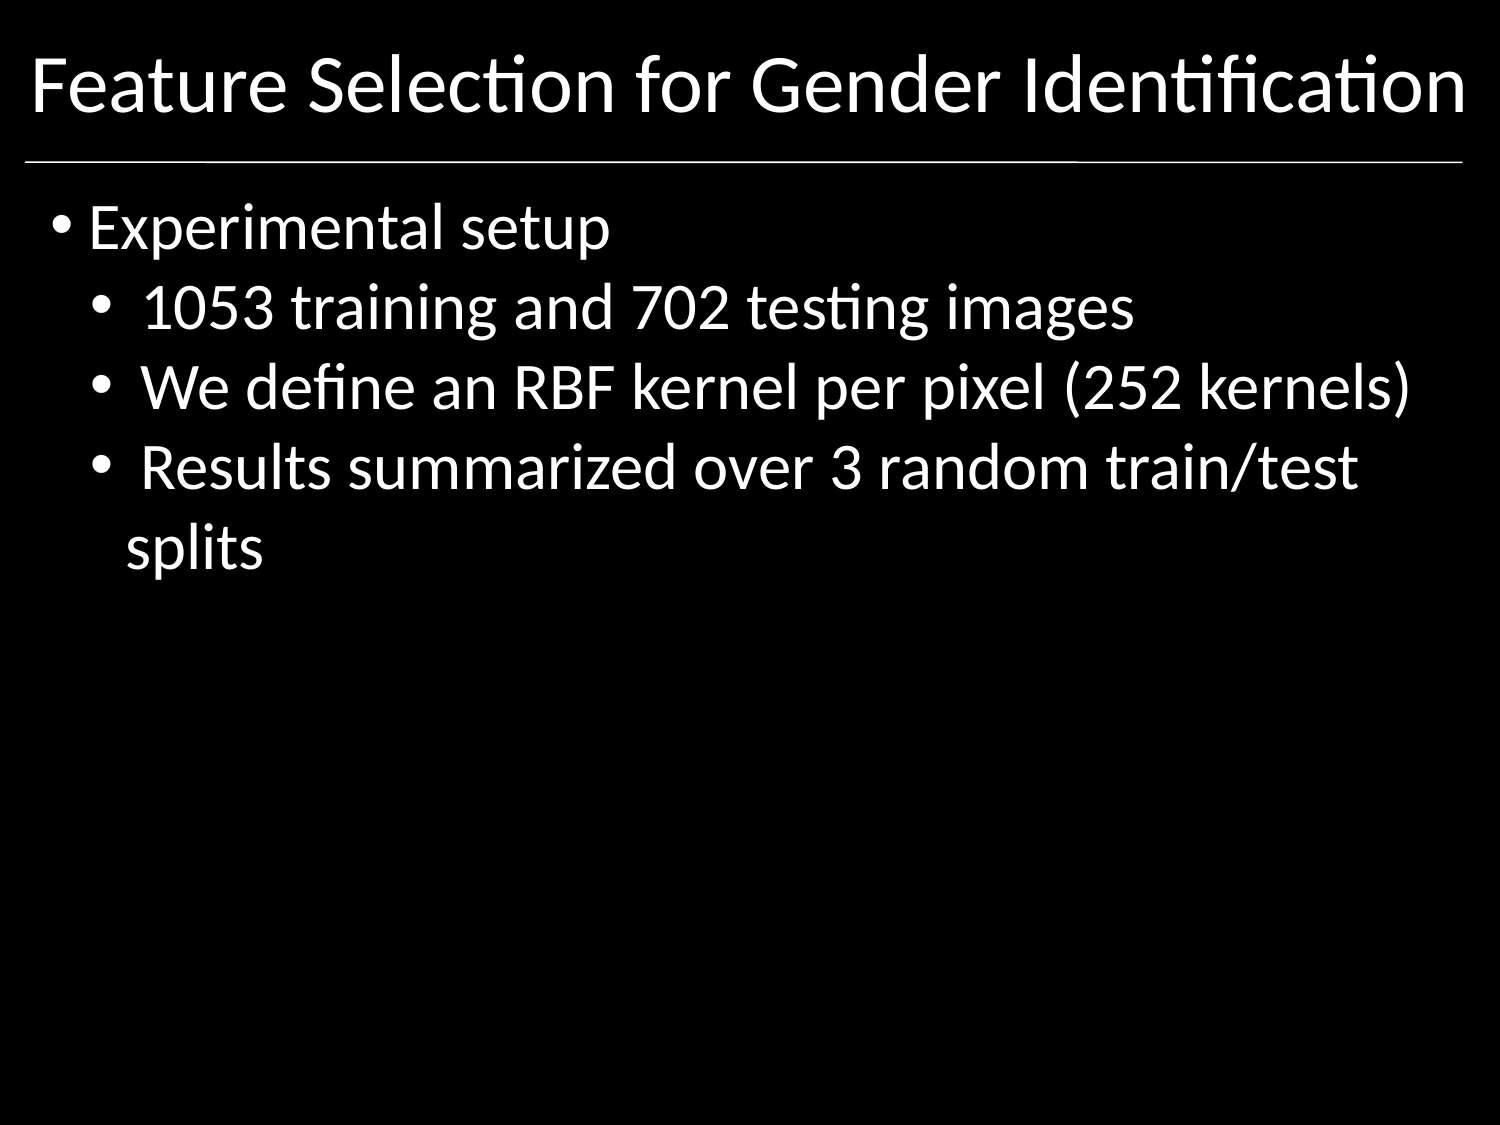

# Feature Selection for Gender Identification

 Experimental setup
 1053 training and 702 testing images
 We define an RBF kernel per pixel (252 kernels)
 Results summarized over 3 random train/test splits